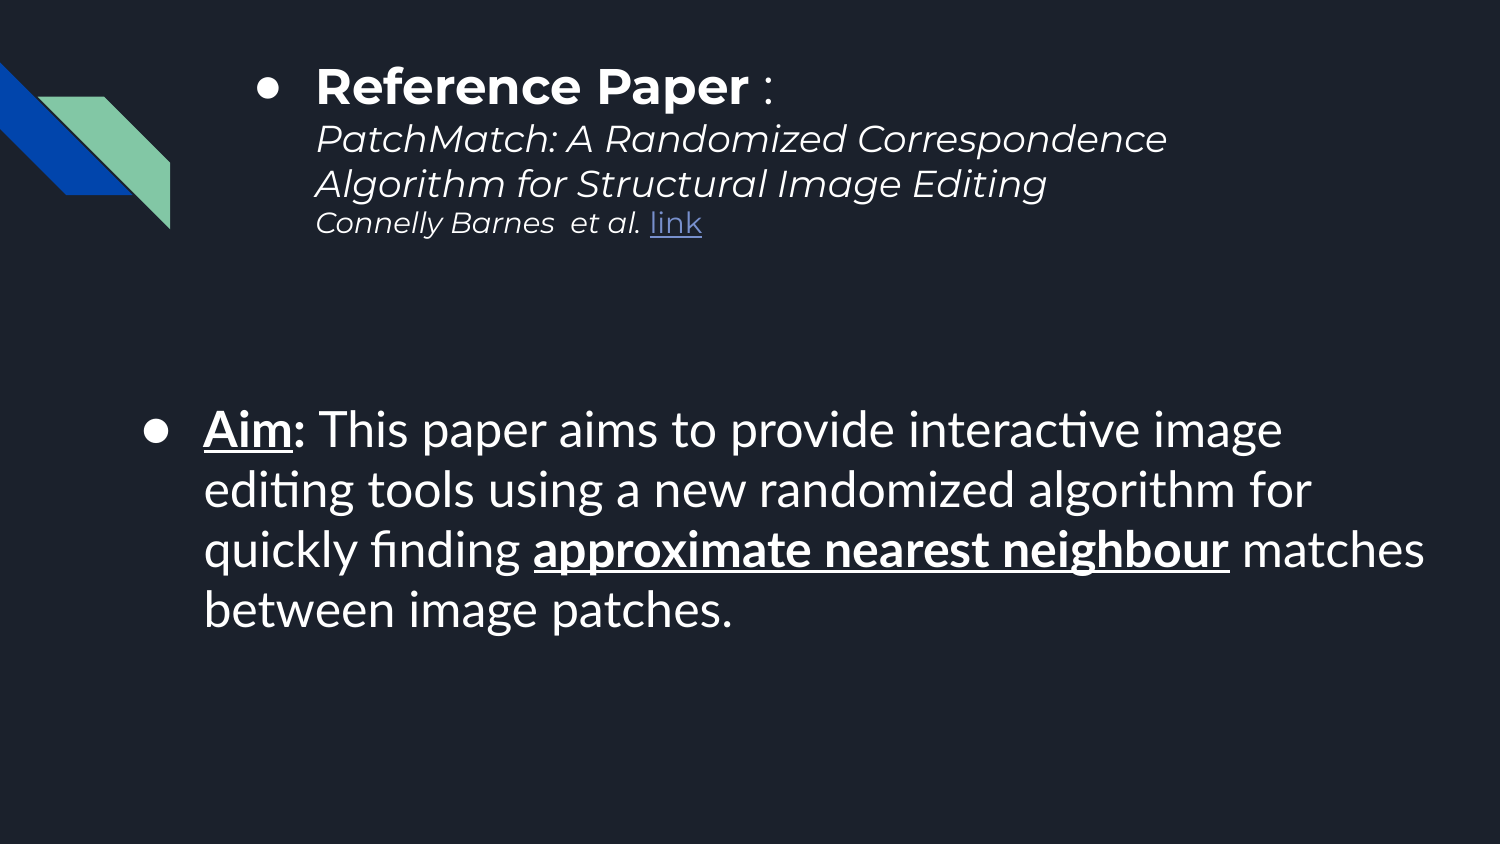

# Reference Paper :
PatchMatch: A Randomized Correspondence Algorithm for Structural Image Editing
Connelly Barnes  et al. link

Aim: This paper aims to provide interactive image editing tools using a new randomized algorithm for quickly finding approximate nearest neighbour matches between image patches.